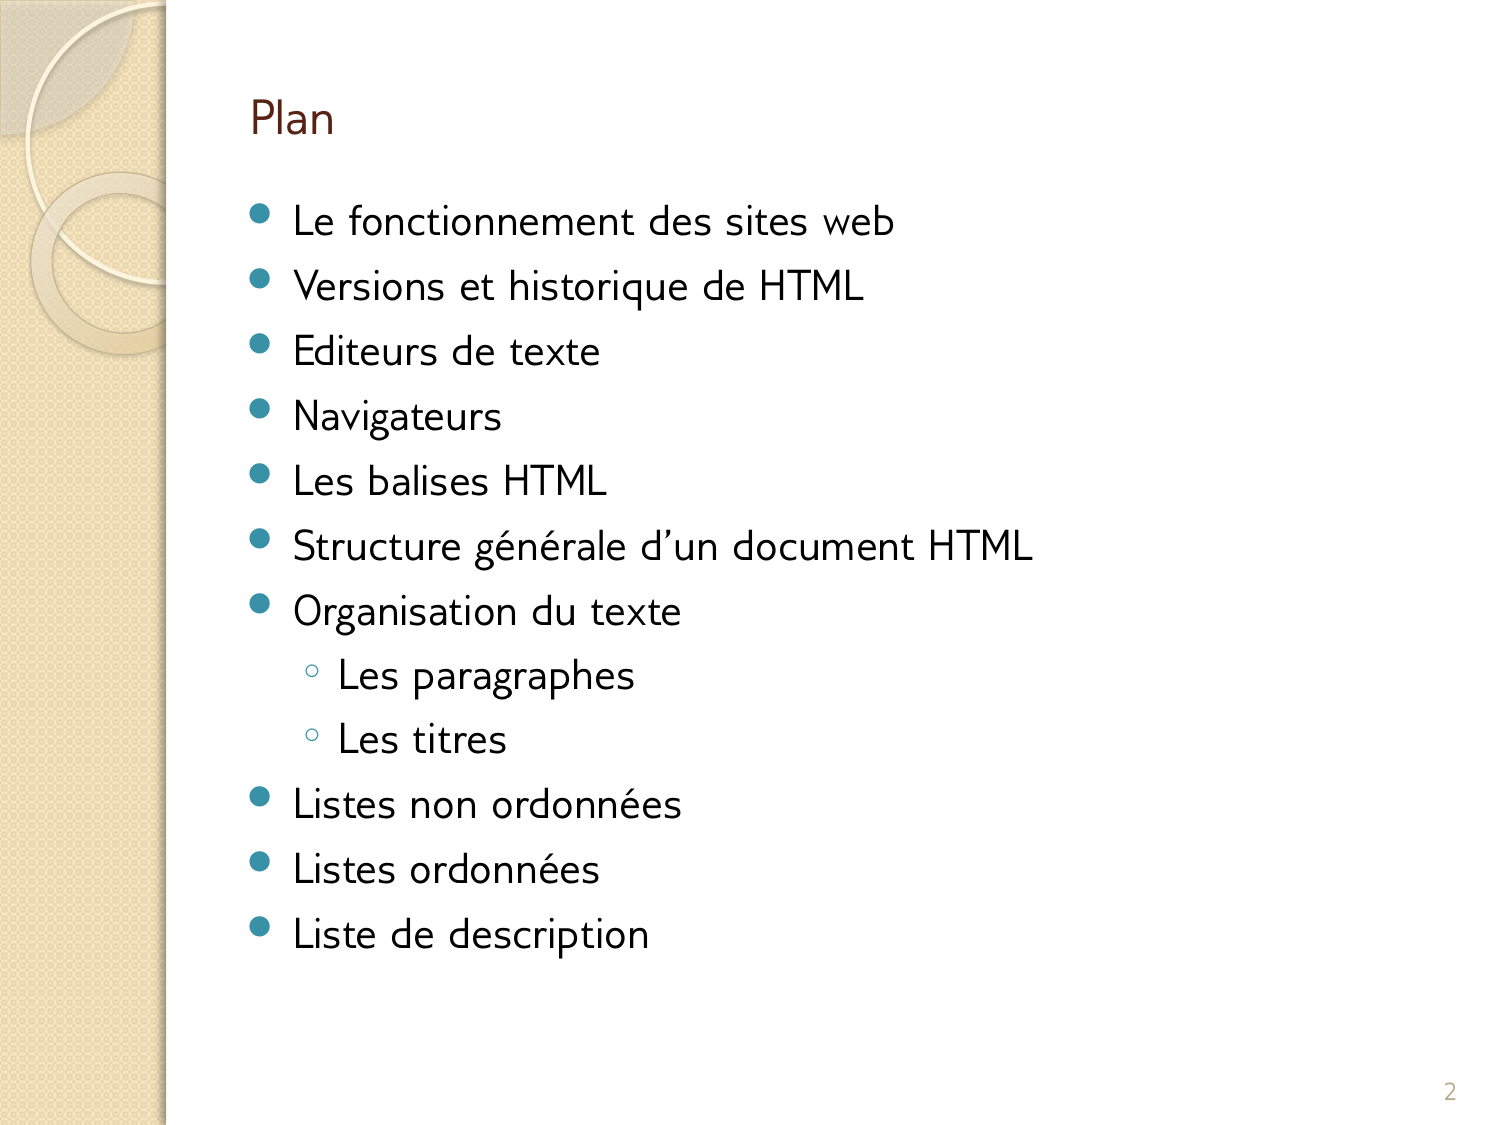

# Plan
Le fonctionnement des sites web
Versions et historique de HTML
Editeurs de texte
Navigateurs
Les balises HTML
Structure générale d’un document HTML
Organisation du texte
Les paragraphes
Les titres
Listes non ordonnées
Listes ordonnées
Liste de description

2